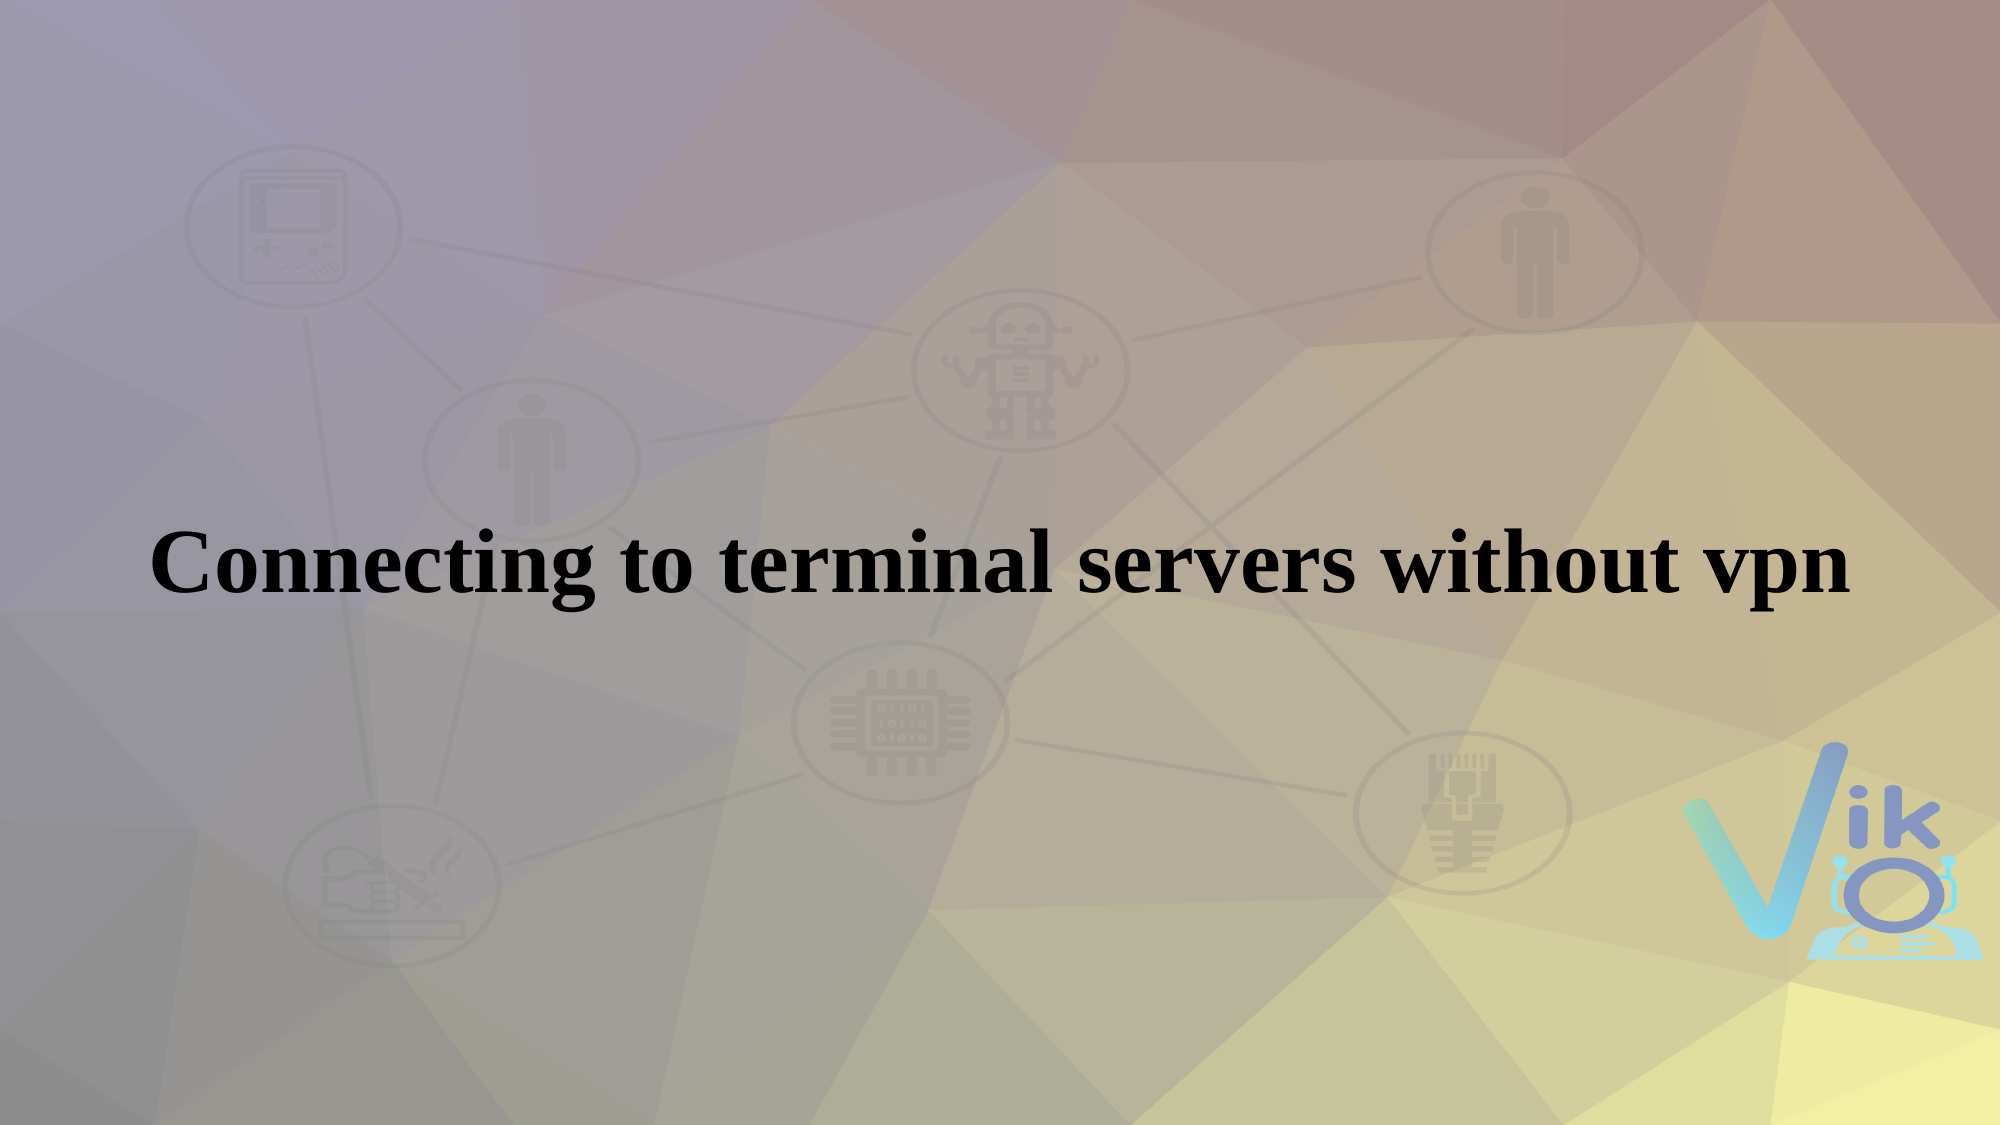

# Connecting to terminal servers without vpn